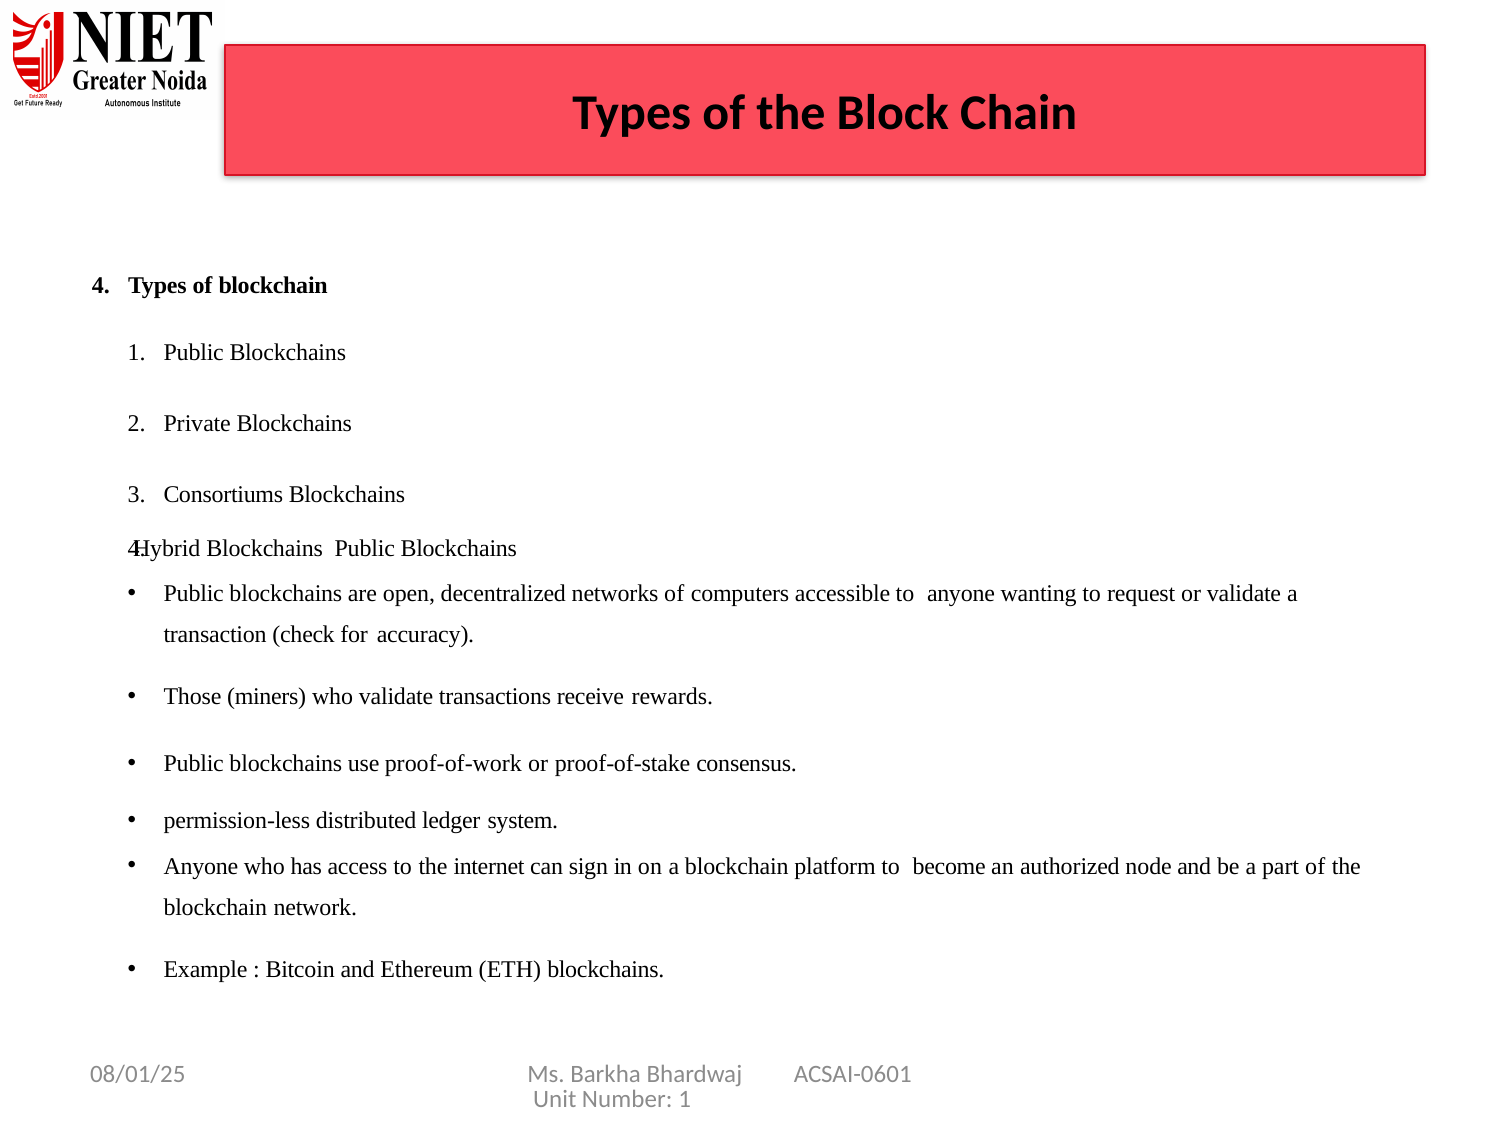

# Types of the Block Chain
Types of blockchain

Public Blockchains

Private Blockchains

Consortiums Blockchains
Hybrid Blockchains  Public Blockchains
Public blockchains are open, decentralized networks of computers accessible to  anyone wanting to request or validate a transaction (check for accuracy).

Those (miners) who validate transactions receive rewards.

Public blockchains use proof-of-work or proof-of-stake consensus.

permission-less distributed ledger system.
Anyone who has access to the internet can sign in on a blockchain platform to  become an authorized node and be a part of the blockchain network.

Example : Bitcoin and Ethereum (ETH) blockchains.

08/01/25
Ms. Barkha Bhardwaj         ACSAI-0601           Unit Number: 1